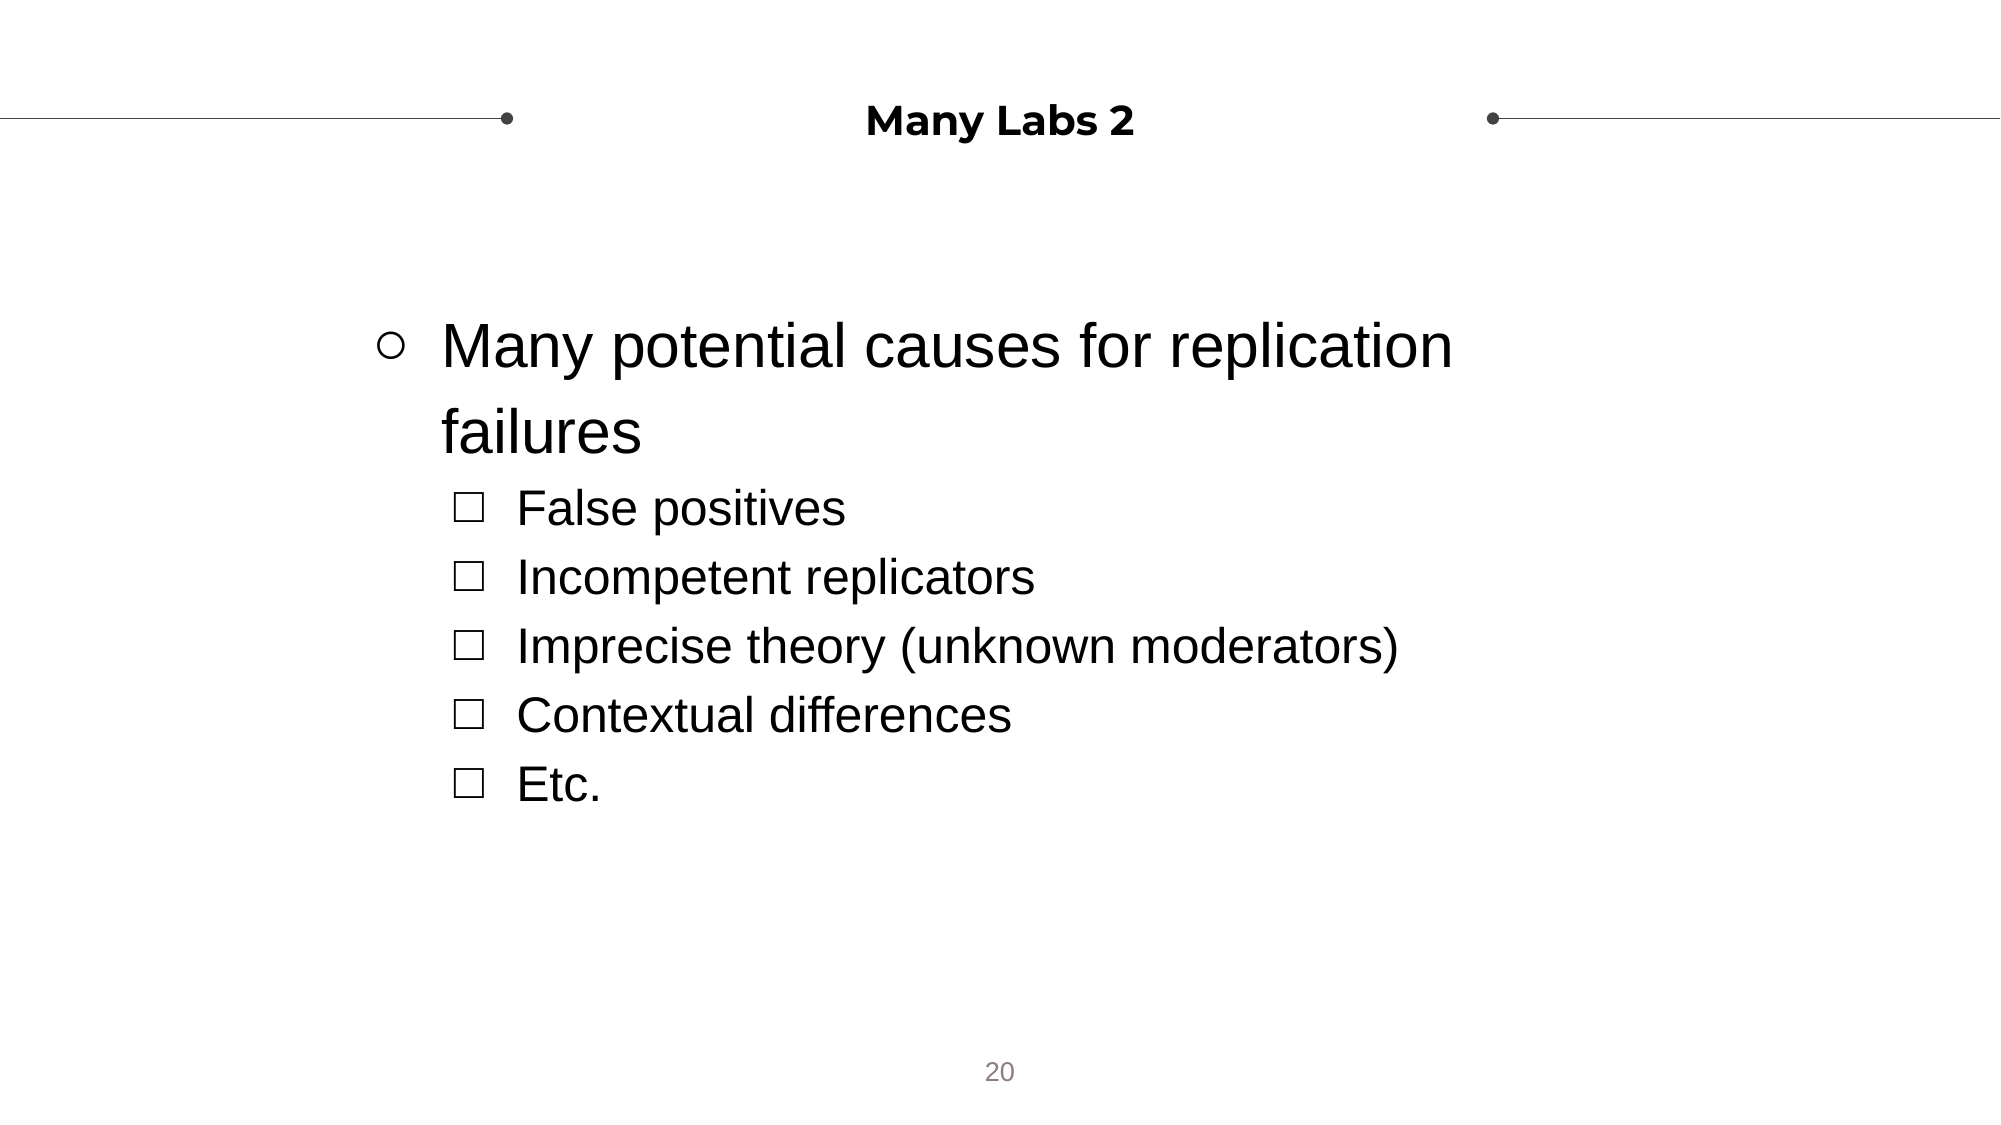

# Many Labs 2

Many potential causes for replication failures
False positives
Incompetent replicators
Imprecise theory (unknown moderators)
Contextual differences
Etc.

20